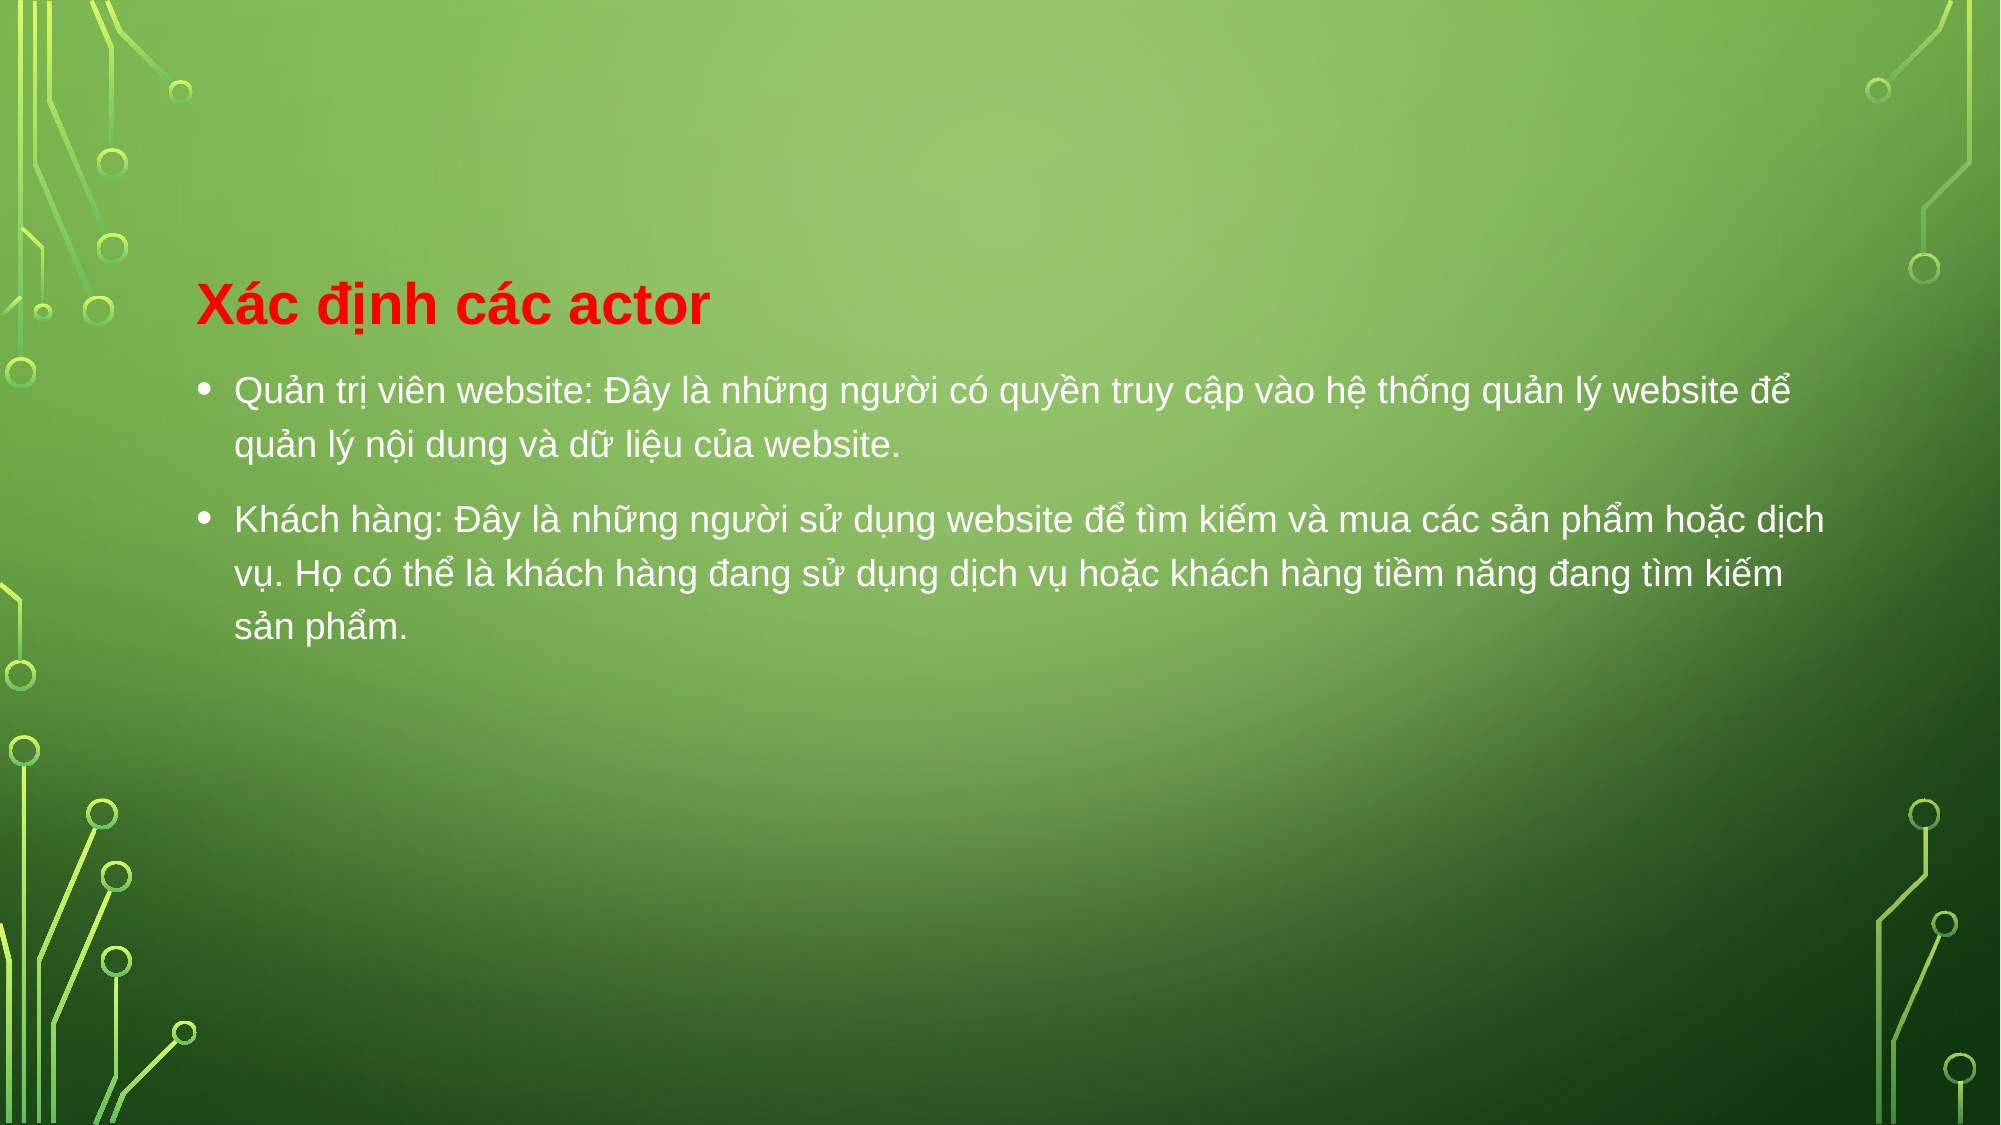

Xác định các actor
Quản trị viên website: Đây là những người có quyền truy cập vào hệ thống quản lý website để quản lý nội dung và dữ liệu của website.
Khách hàng: Đây là những người sử dụng website để tìm kiếm và mua các sản phẩm hoặc dịch vụ. Họ có thể là khách hàng đang sử dụng dịch vụ hoặc khách hàng tiềm năng đang tìm kiếm sản phẩm.

#